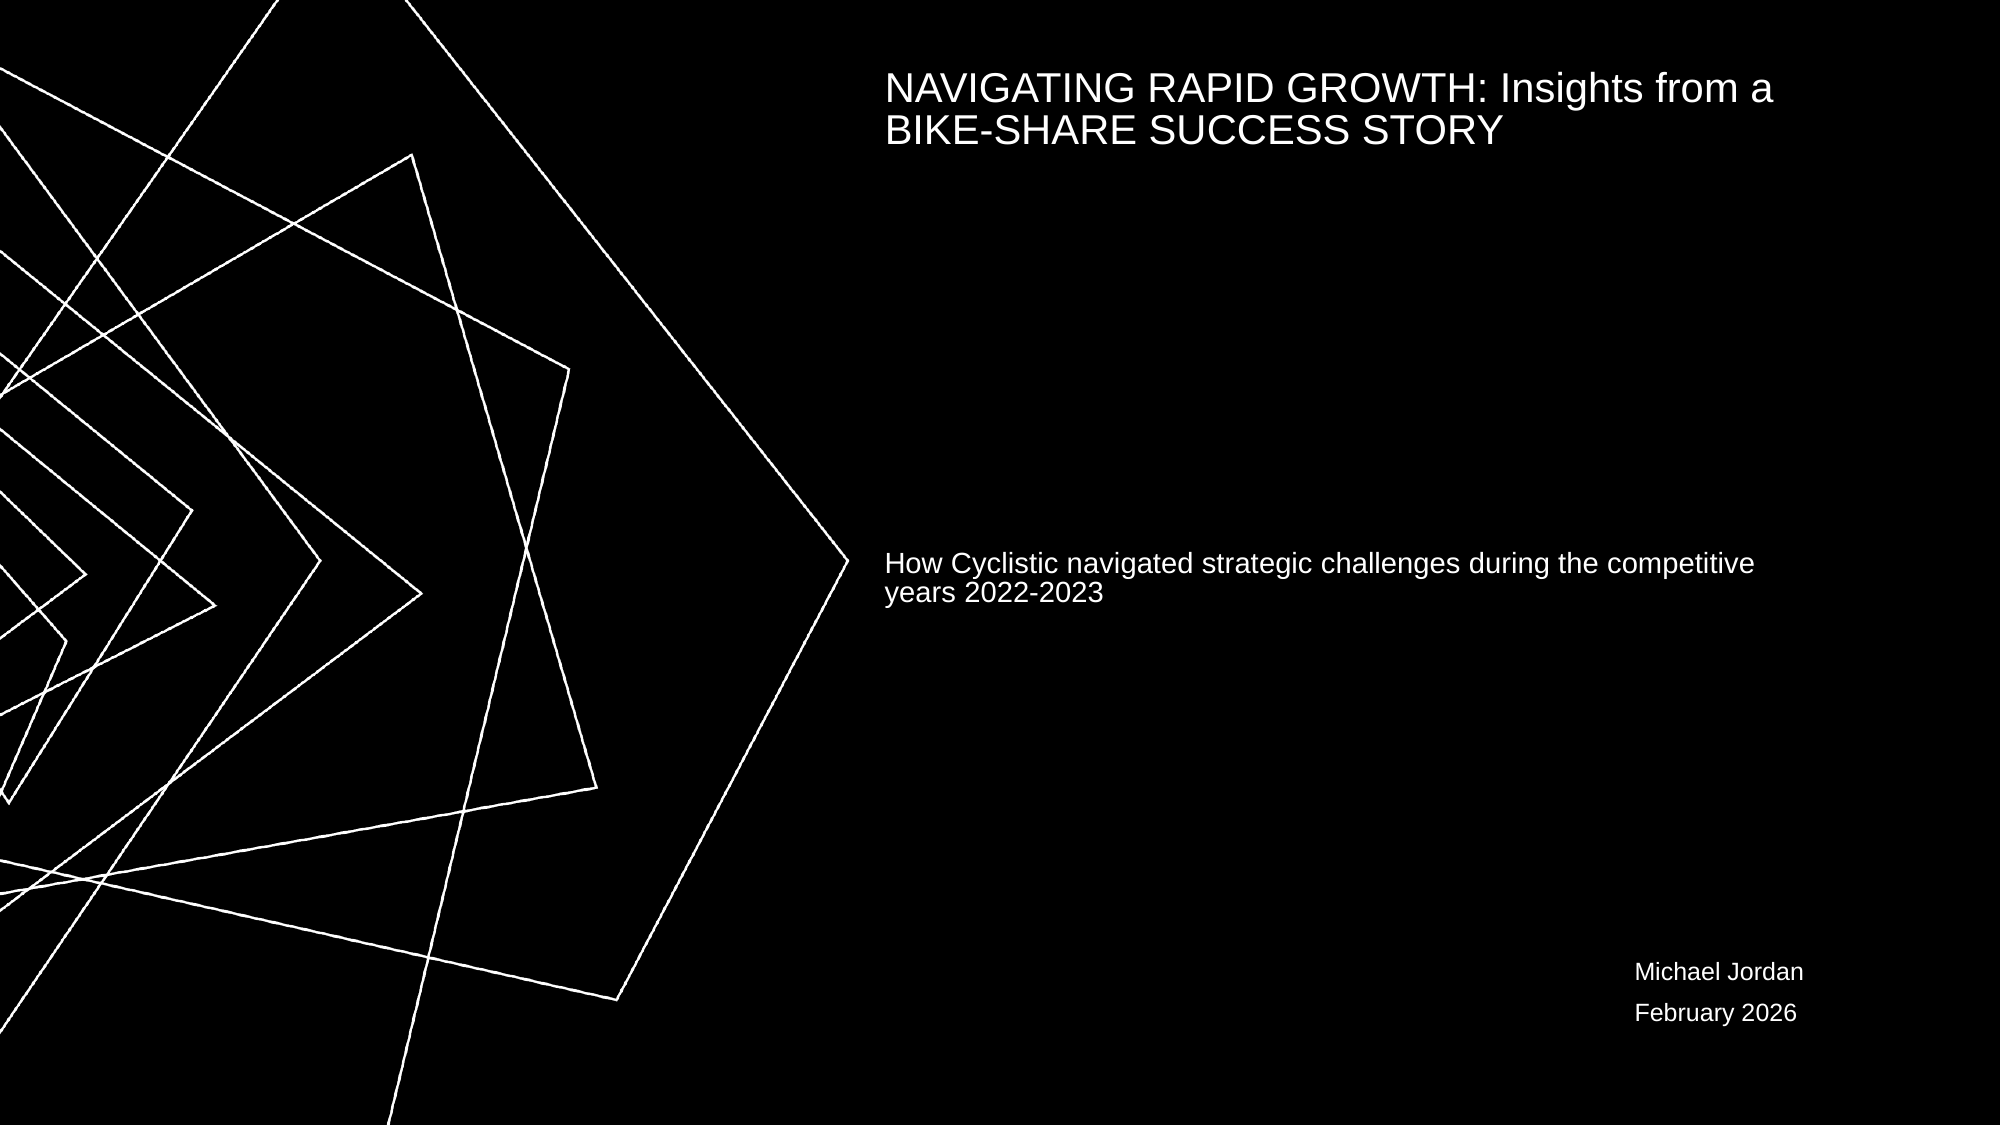

# Navigating Rapid Growth: Insights from a Bike-Share success story
How Cyclistic navigated strategic challenges during the competitive years 2022-2023

					Michael Jordan
					February 2026